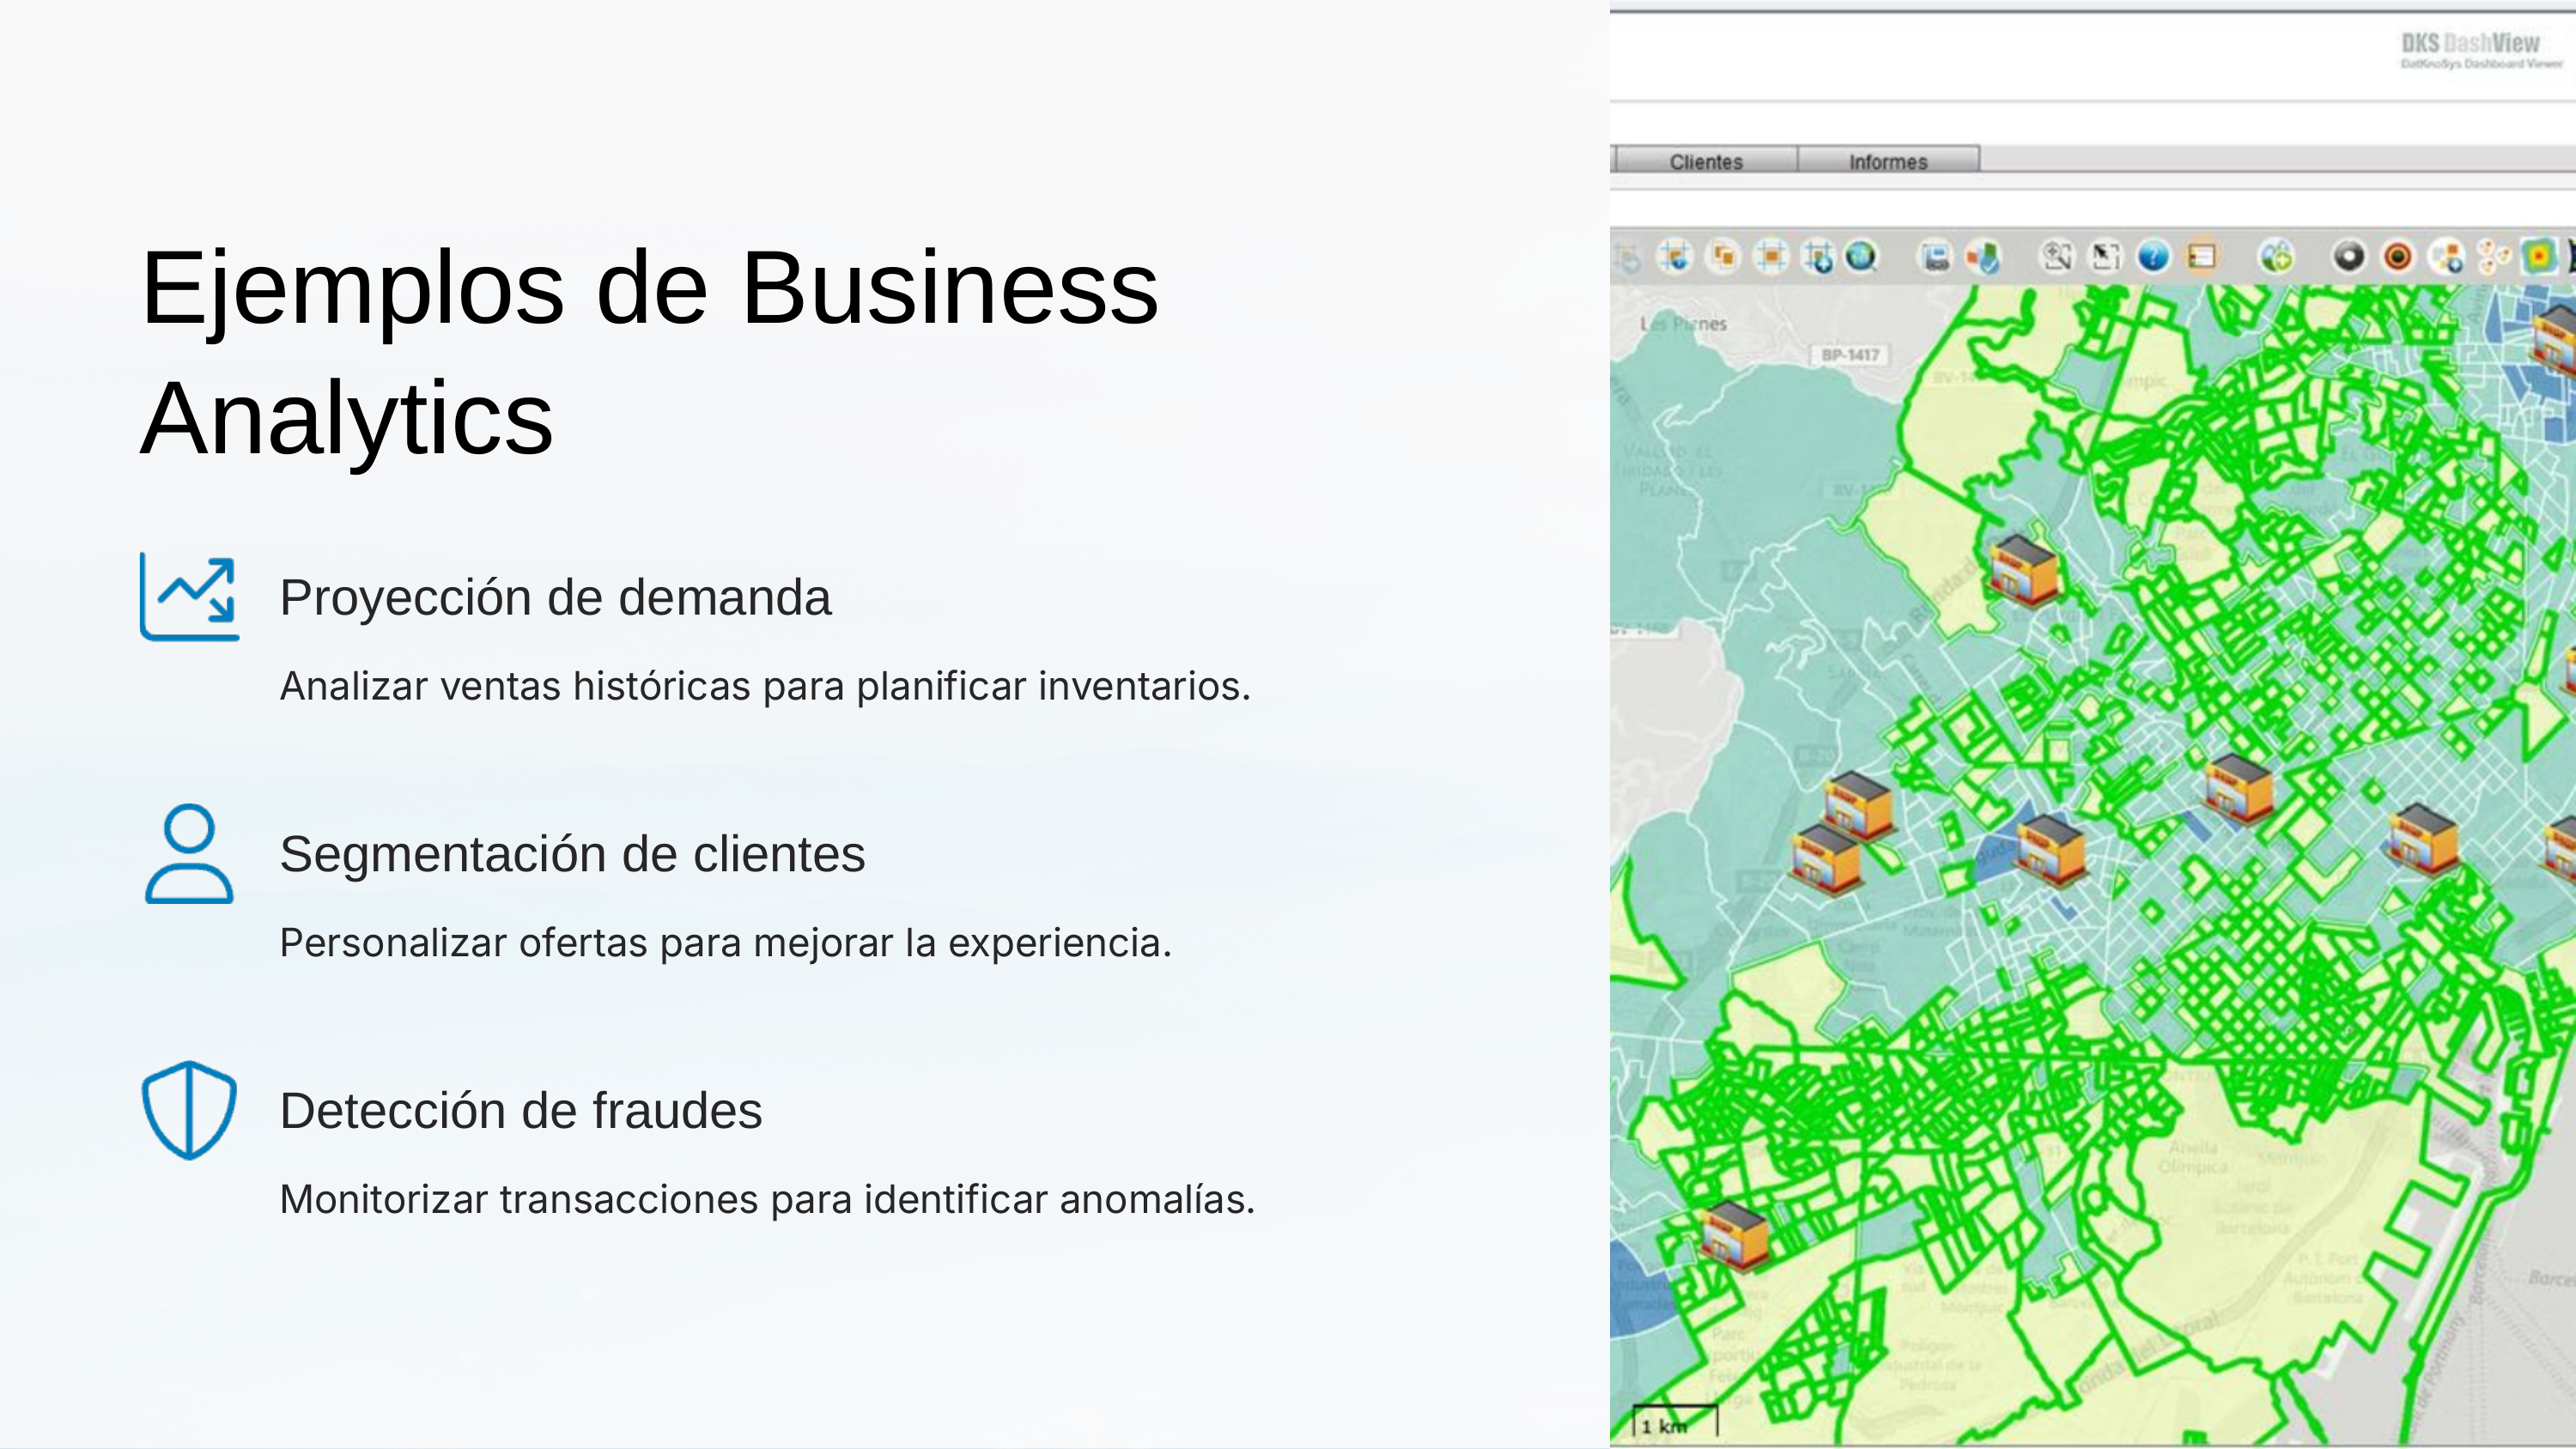

Ejemplos de Business Analytics

Proyección de demanda

Analizar ventas históricas para planificar inventarios.

Segmentación de clientes

Personalizar ofertas para mejorar la experiencia.

Detección de fraudes

Monitorizar transacciones para identificar anomalías.